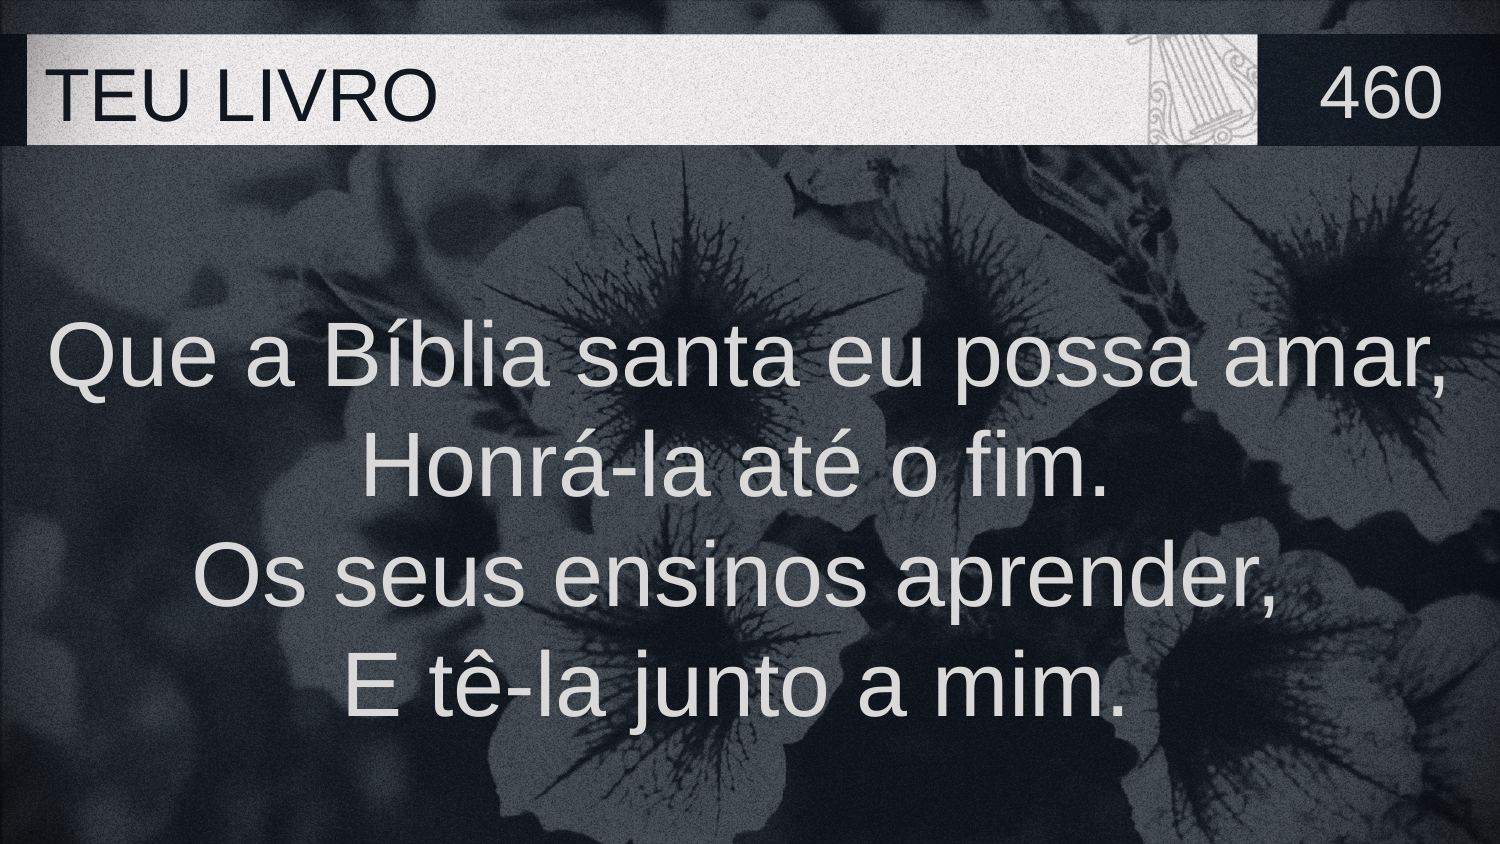

# TEU LIVRO
460
Que a Bíblia santa eu possa amar,
Honrá-la até o fim.
Os seus ensinos aprender,
E tê-la junto a mim.